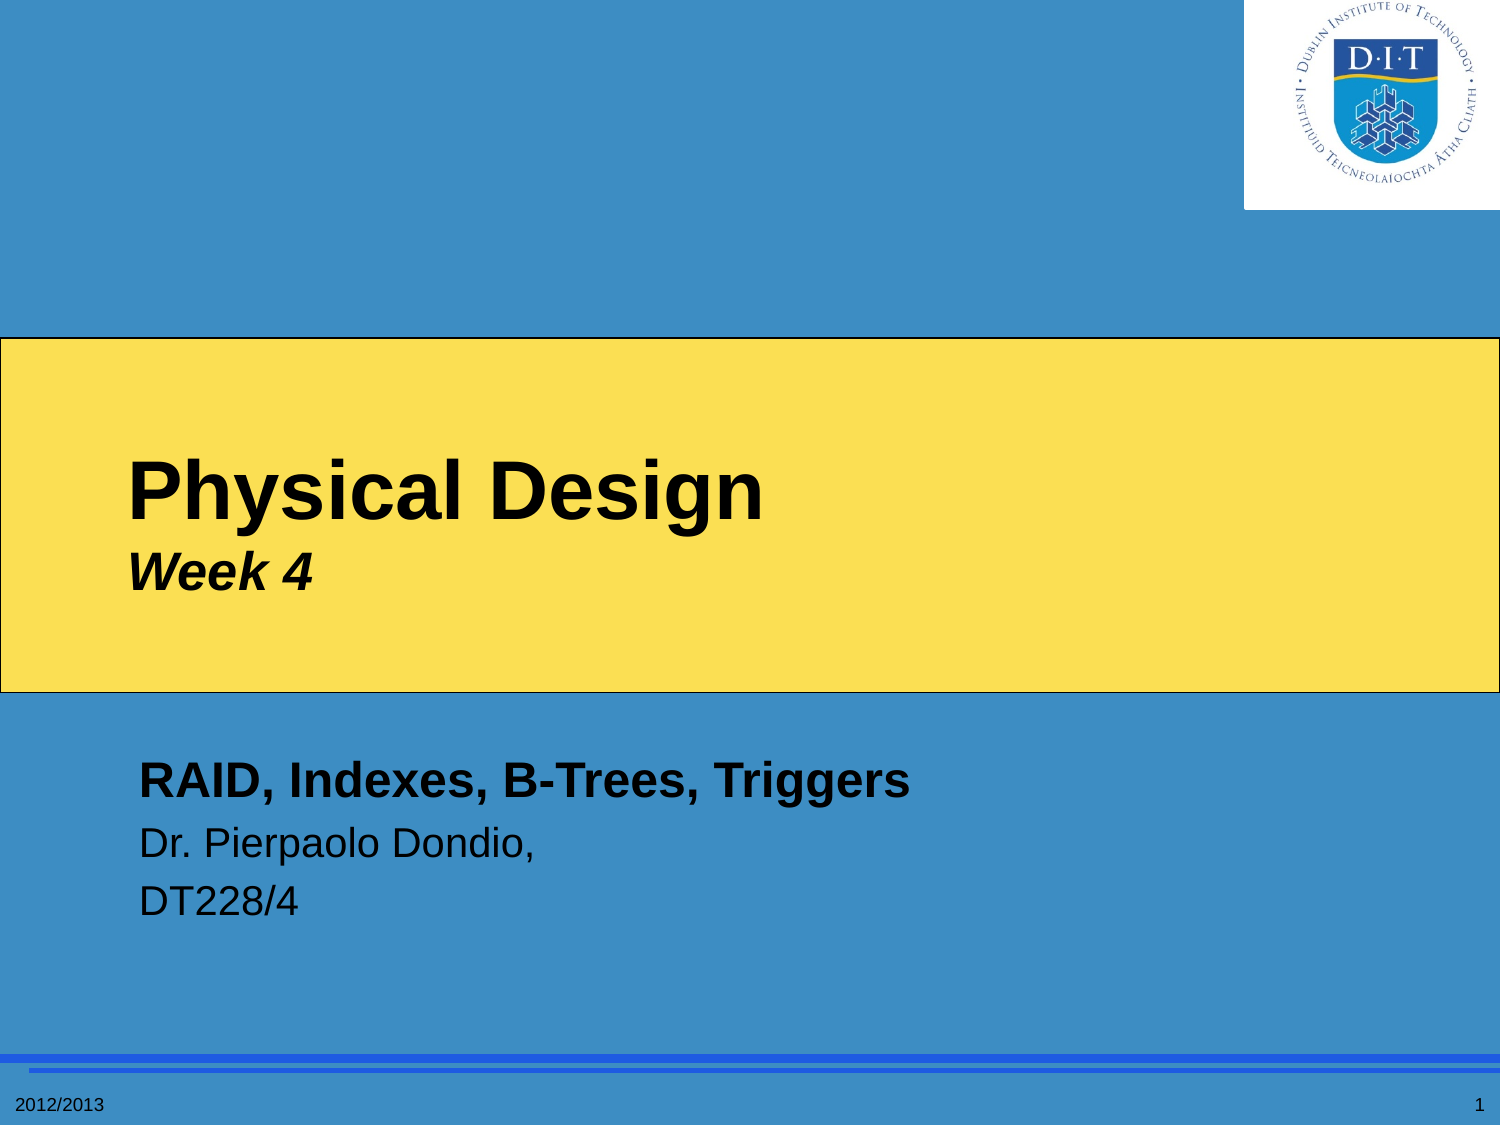

# Physical Design Week 4
RAID, Indexes, B-Trees, Triggers
Dr. Pierpaolo Dondio,
DT228/4
2012/2013
1